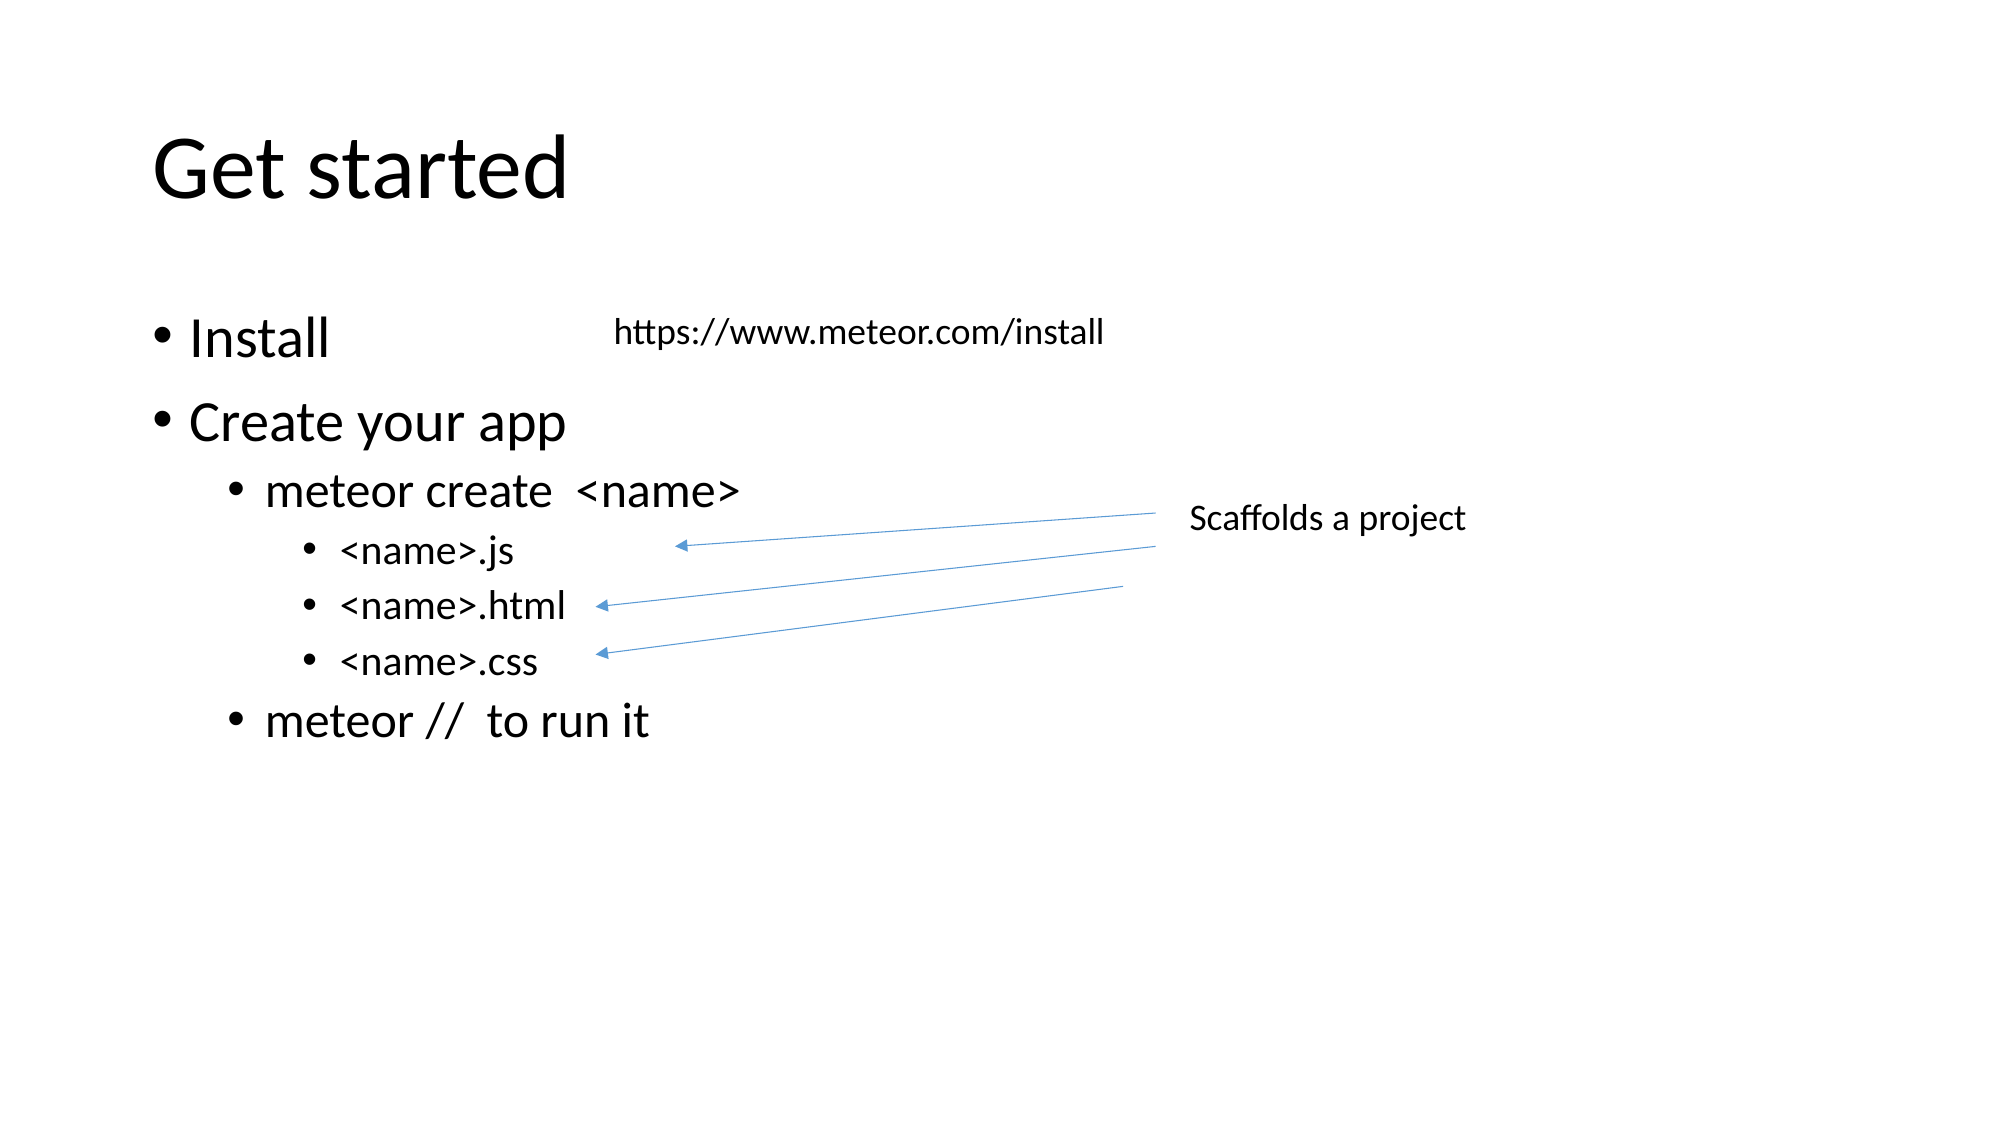

# Get started
Install
Create your app
meteor create  <name>
<name>.js
<name>.html
<name>.css
meteor //  to run it

https://www.meteor.com/install
Scaffolds a project